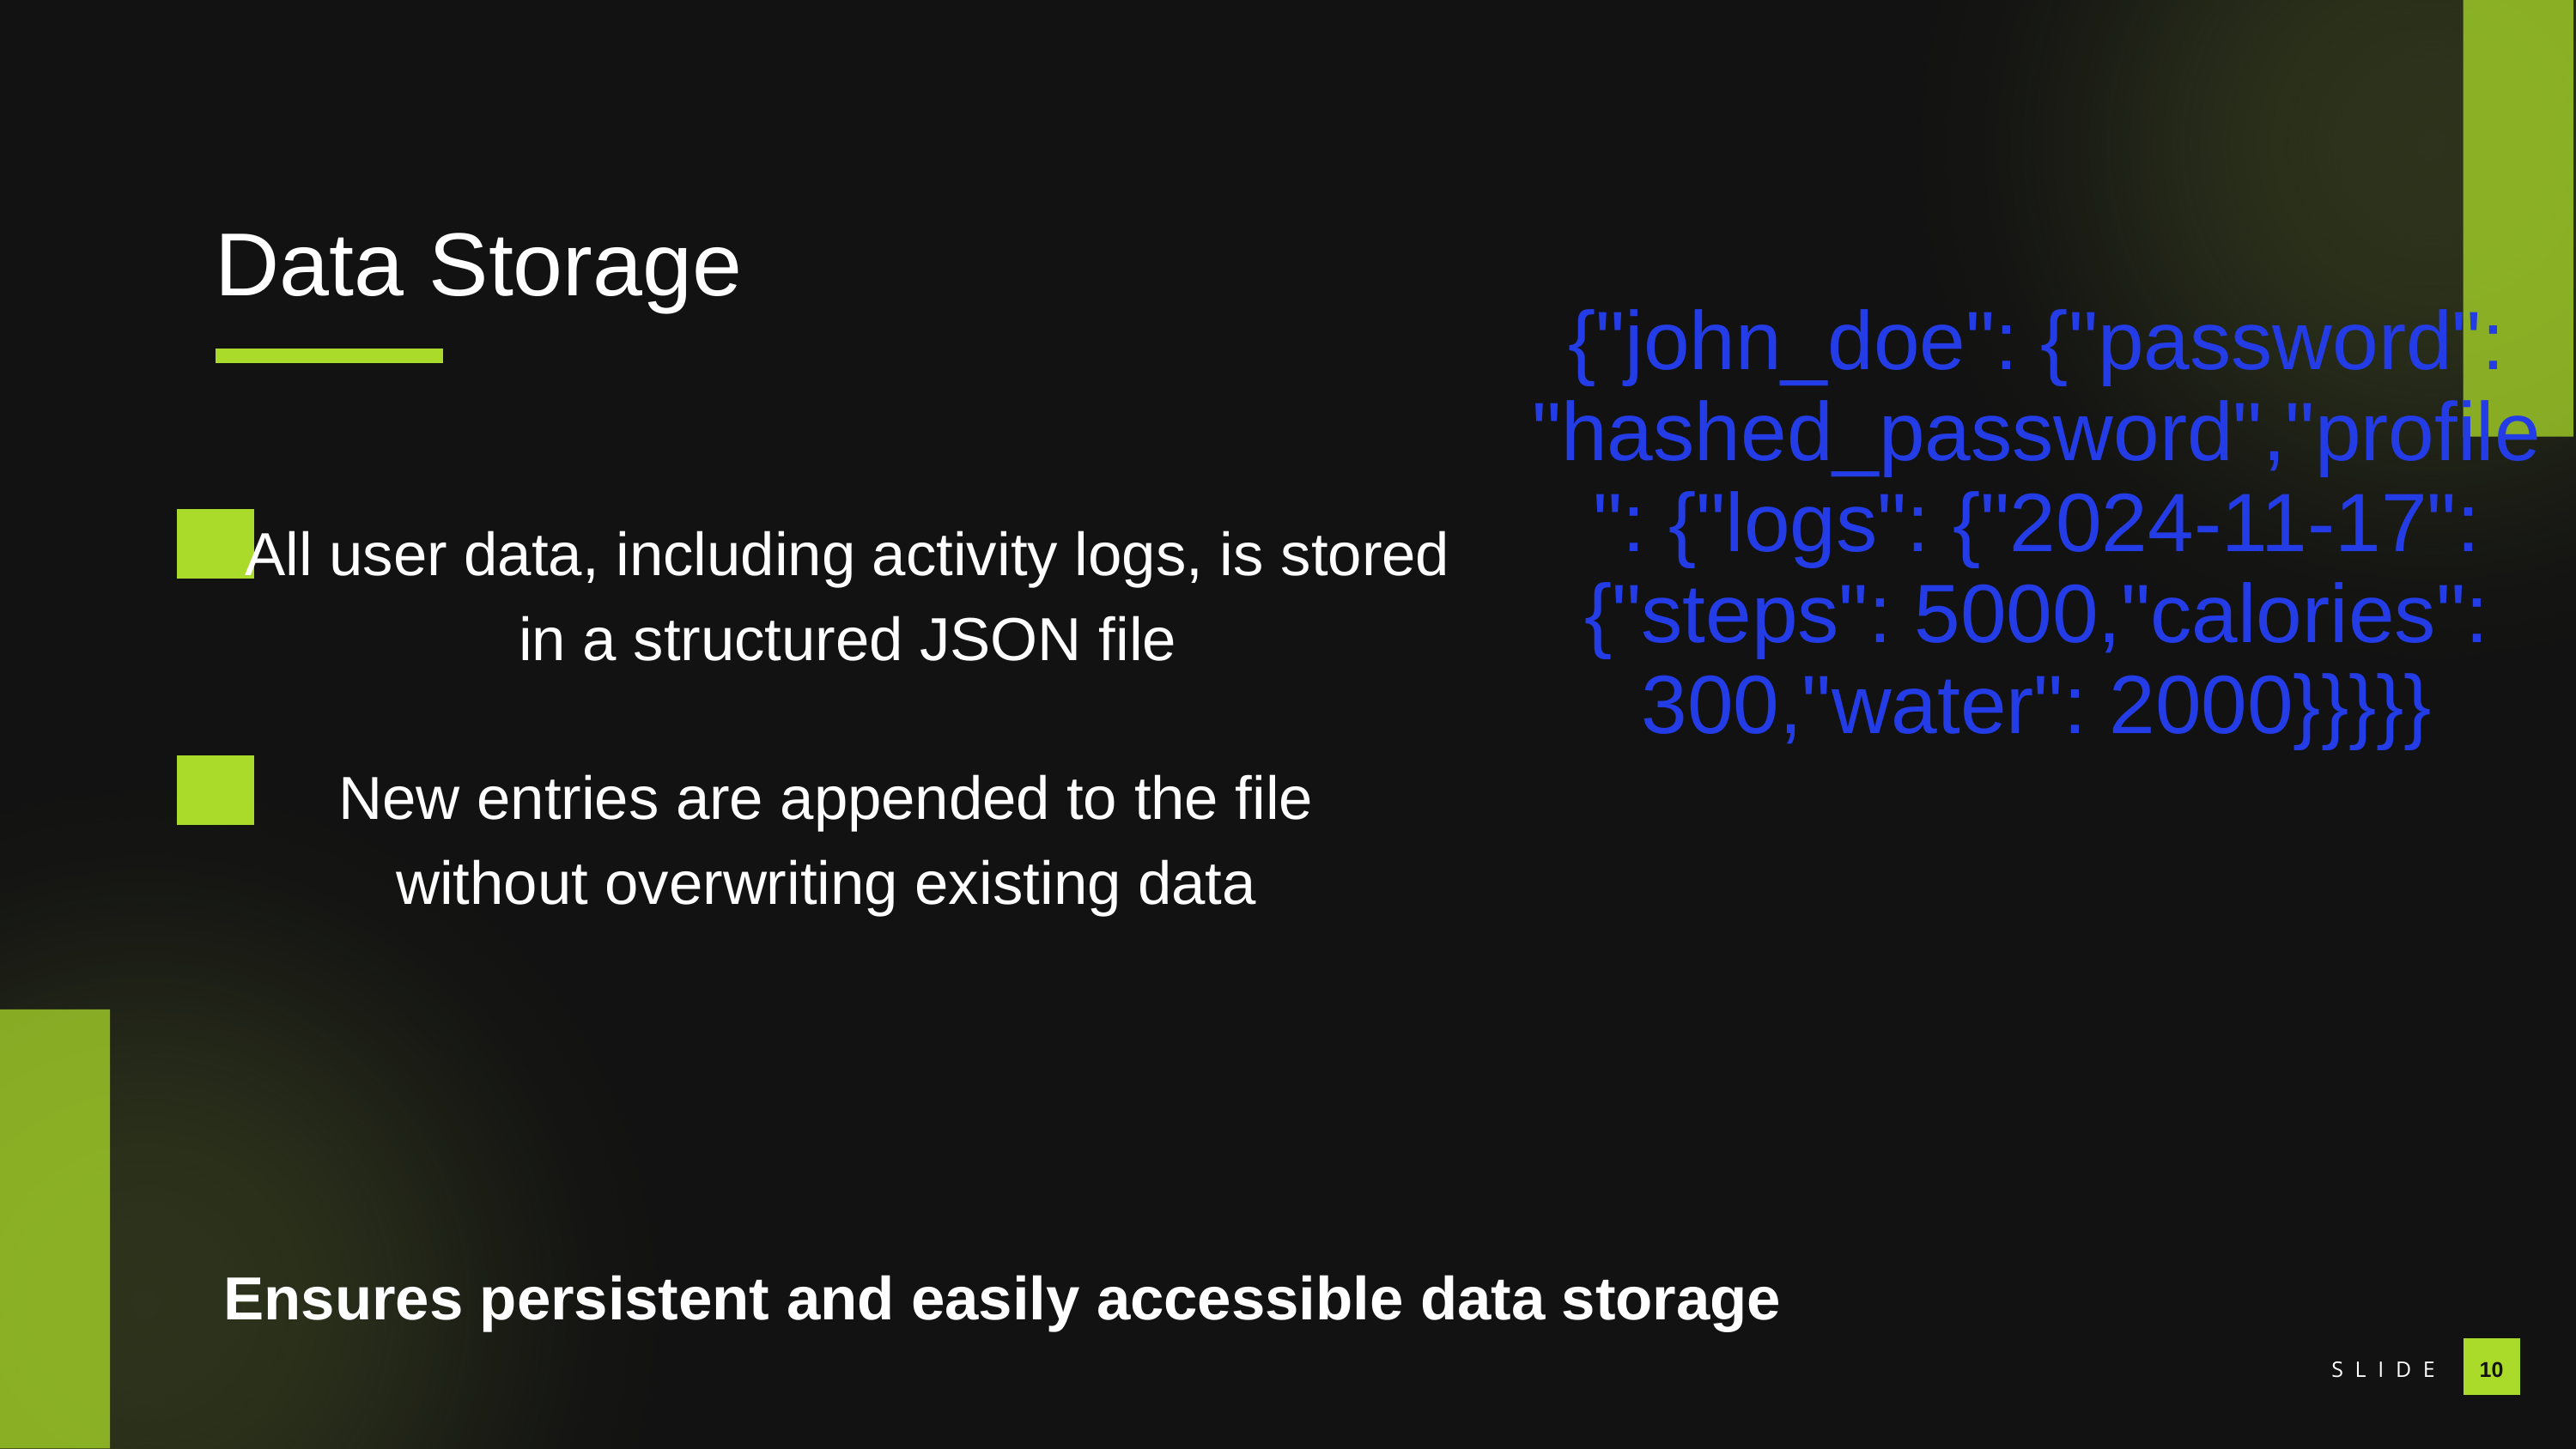

Data Storage
{"john_doe": {"password": "hashed_password","profile": {"logs": {"2024-11-17": {"steps": 5000,"calories": 300,"water": 2000}}}}}

All user data, including activity logs, is stored in a structured JSON file

New entries are appended to the file without overwriting existing data

Ensures persistent and easily accessible data storage

SLIDE
10